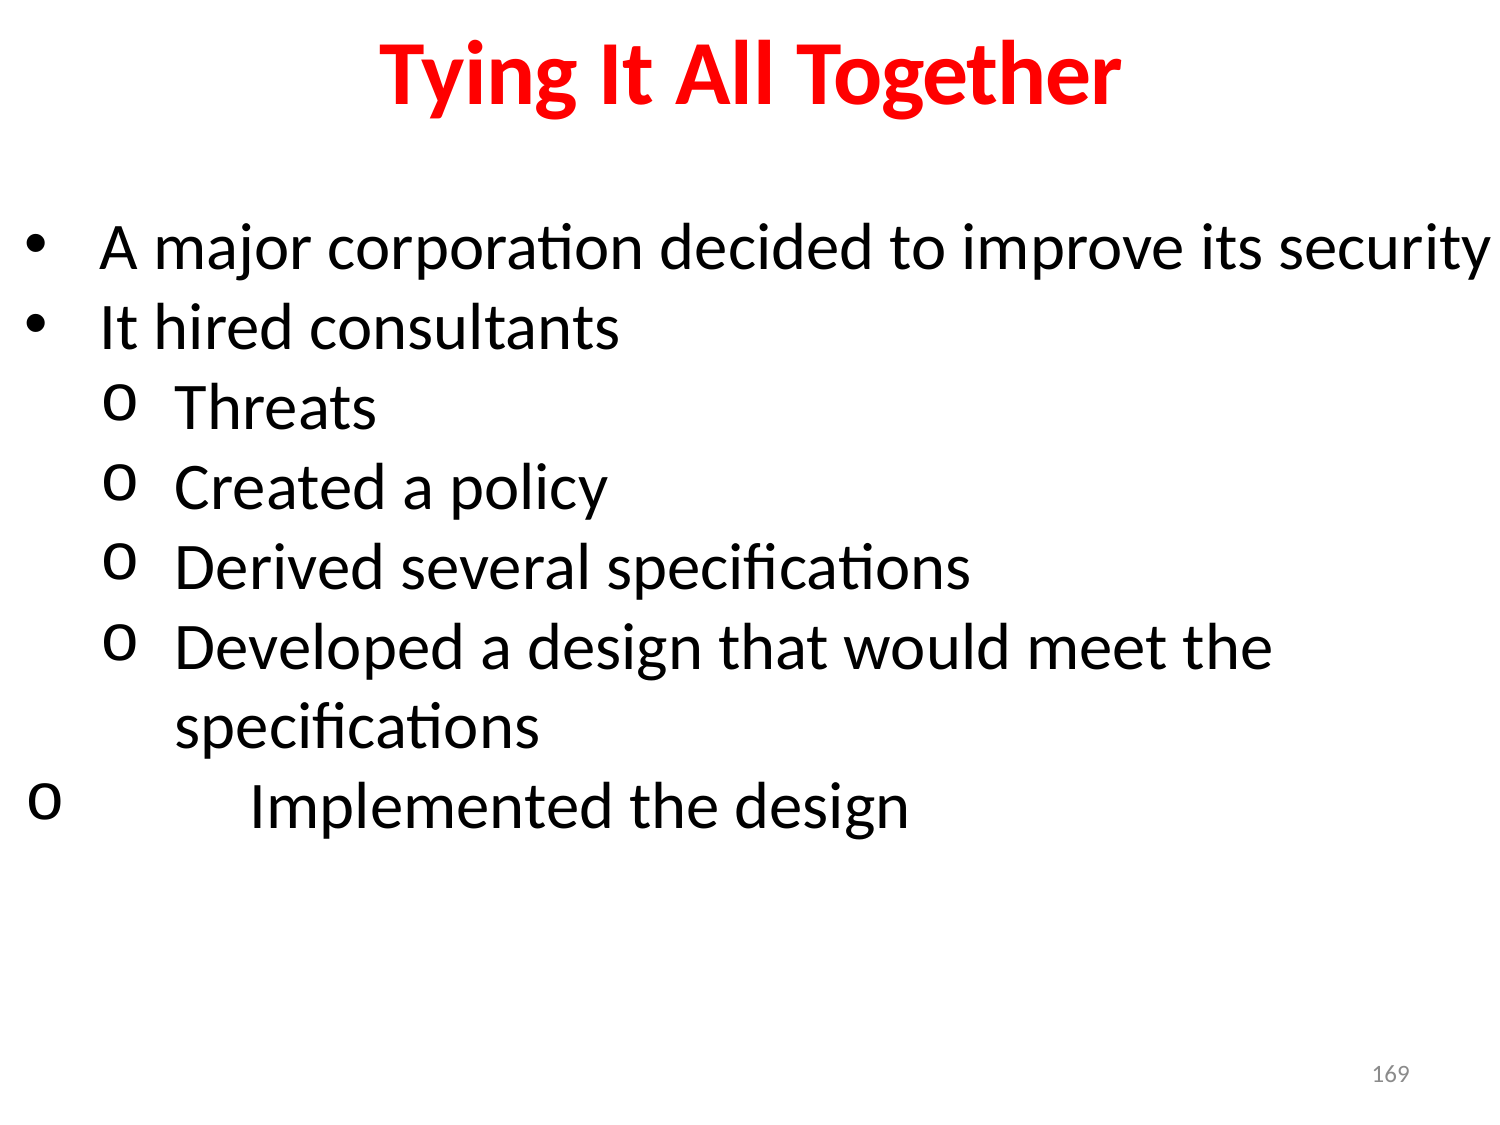

Tying It All Together
A major corporation decided to improve its security
It hired consultants
Threats
Created a policy
Derived several specifications
Developed a design that would meet the
	specifications
	Implemented the design

169